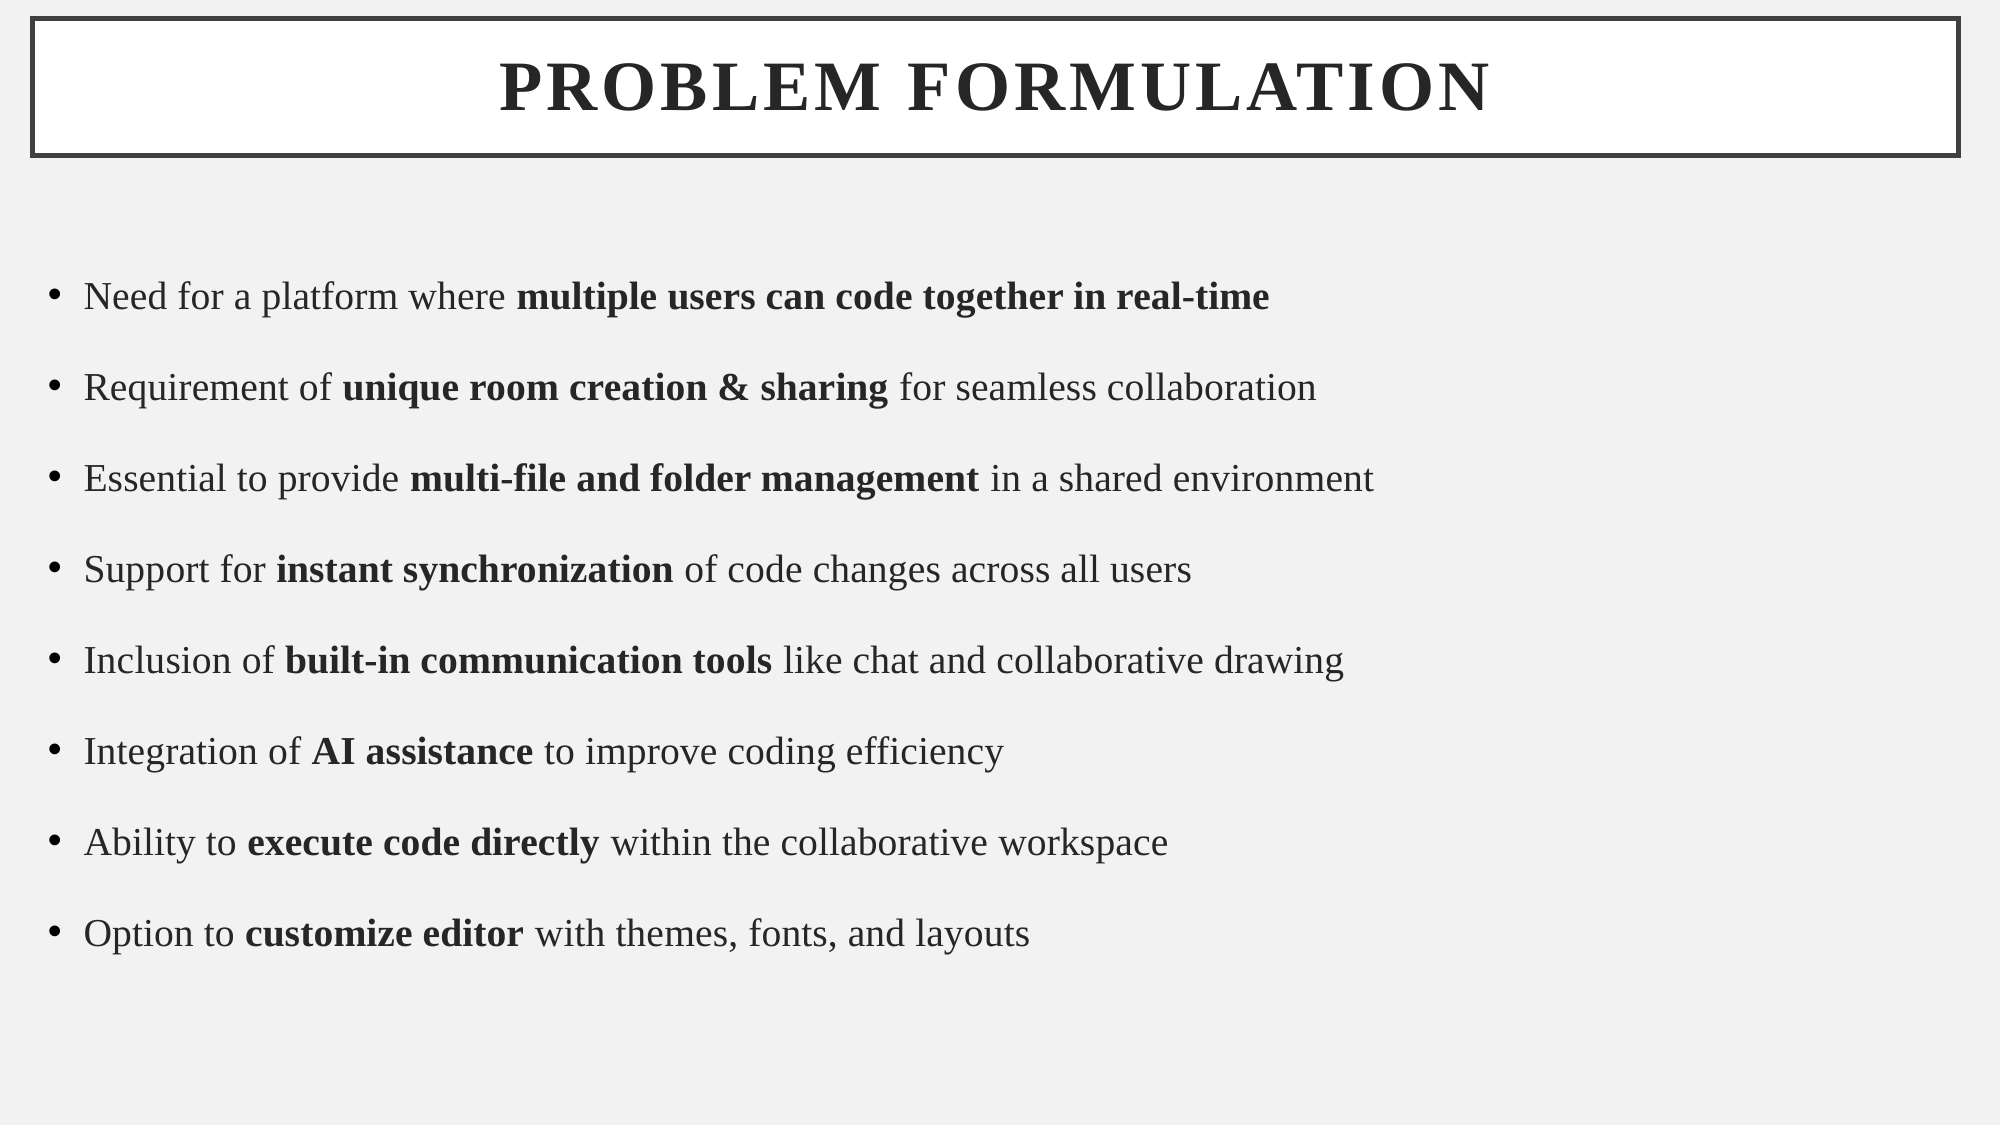

# Problem Formulation
Need for a platform where multiple users can code together in real-time
Requirement of unique room creation & sharing for seamless collaboration
Essential to provide multi-file and folder management in a shared environment
Support for instant synchronization of code changes across all users
Inclusion of built-in communication tools like chat and collaborative drawing
Integration of AI assistance to improve coding efficiency
Ability to execute code directly within the collaborative workspace
Option to customize editor with themes, fonts, and layouts